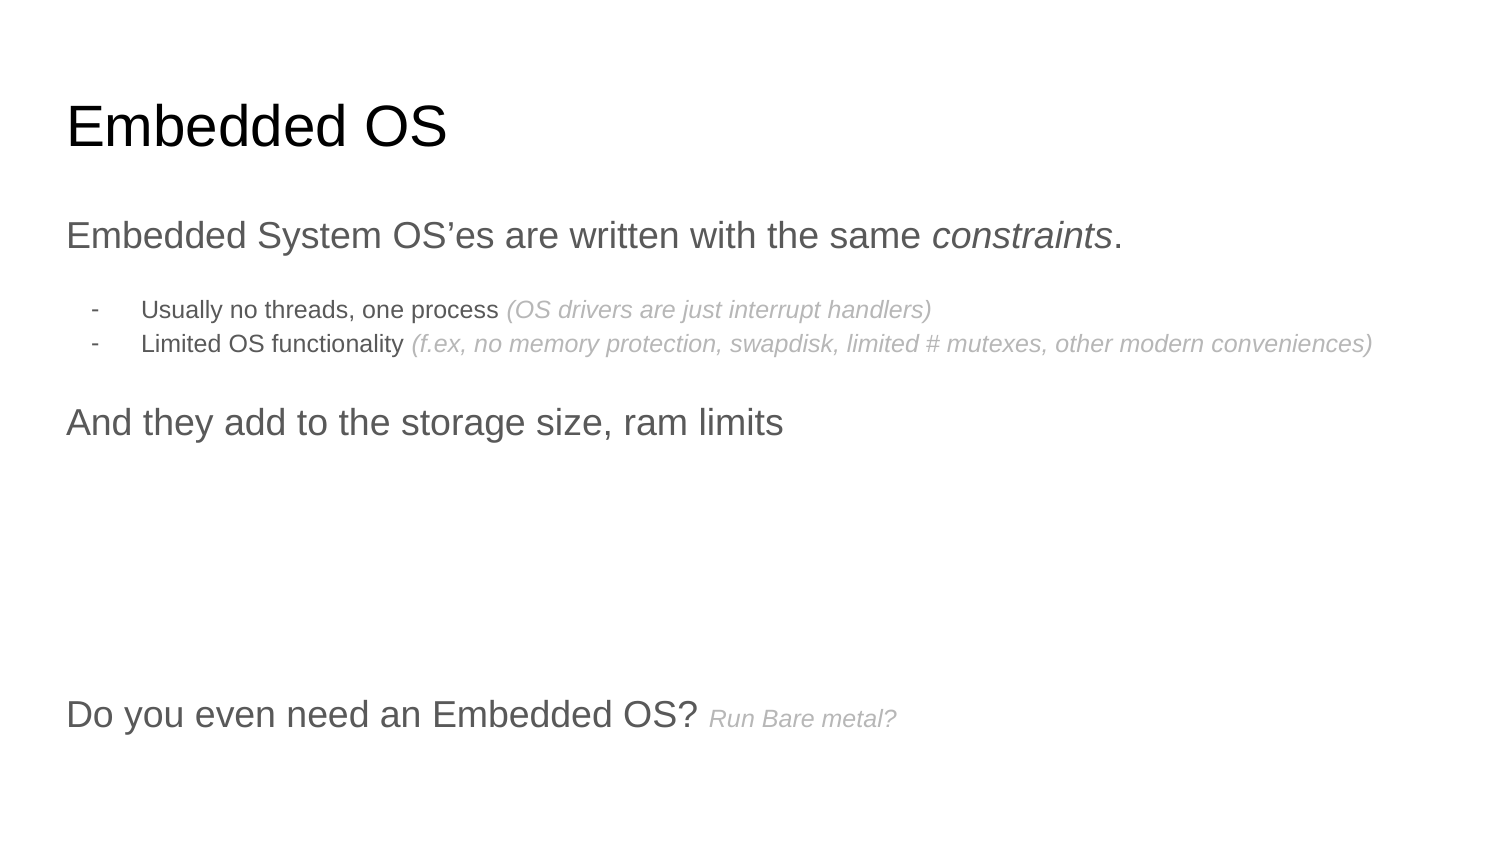

# Embedded OS
Embedded System OS’es are written with the same constraints.
Usually no threads, one process (OS drivers are just interrupt handlers)
Limited OS functionality (f.ex, no memory protection, swapdisk, limited # mutexes, other modern conveniences)
And they add to the storage size, ram limits
Do you even need an Embedded OS? Run Bare metal?